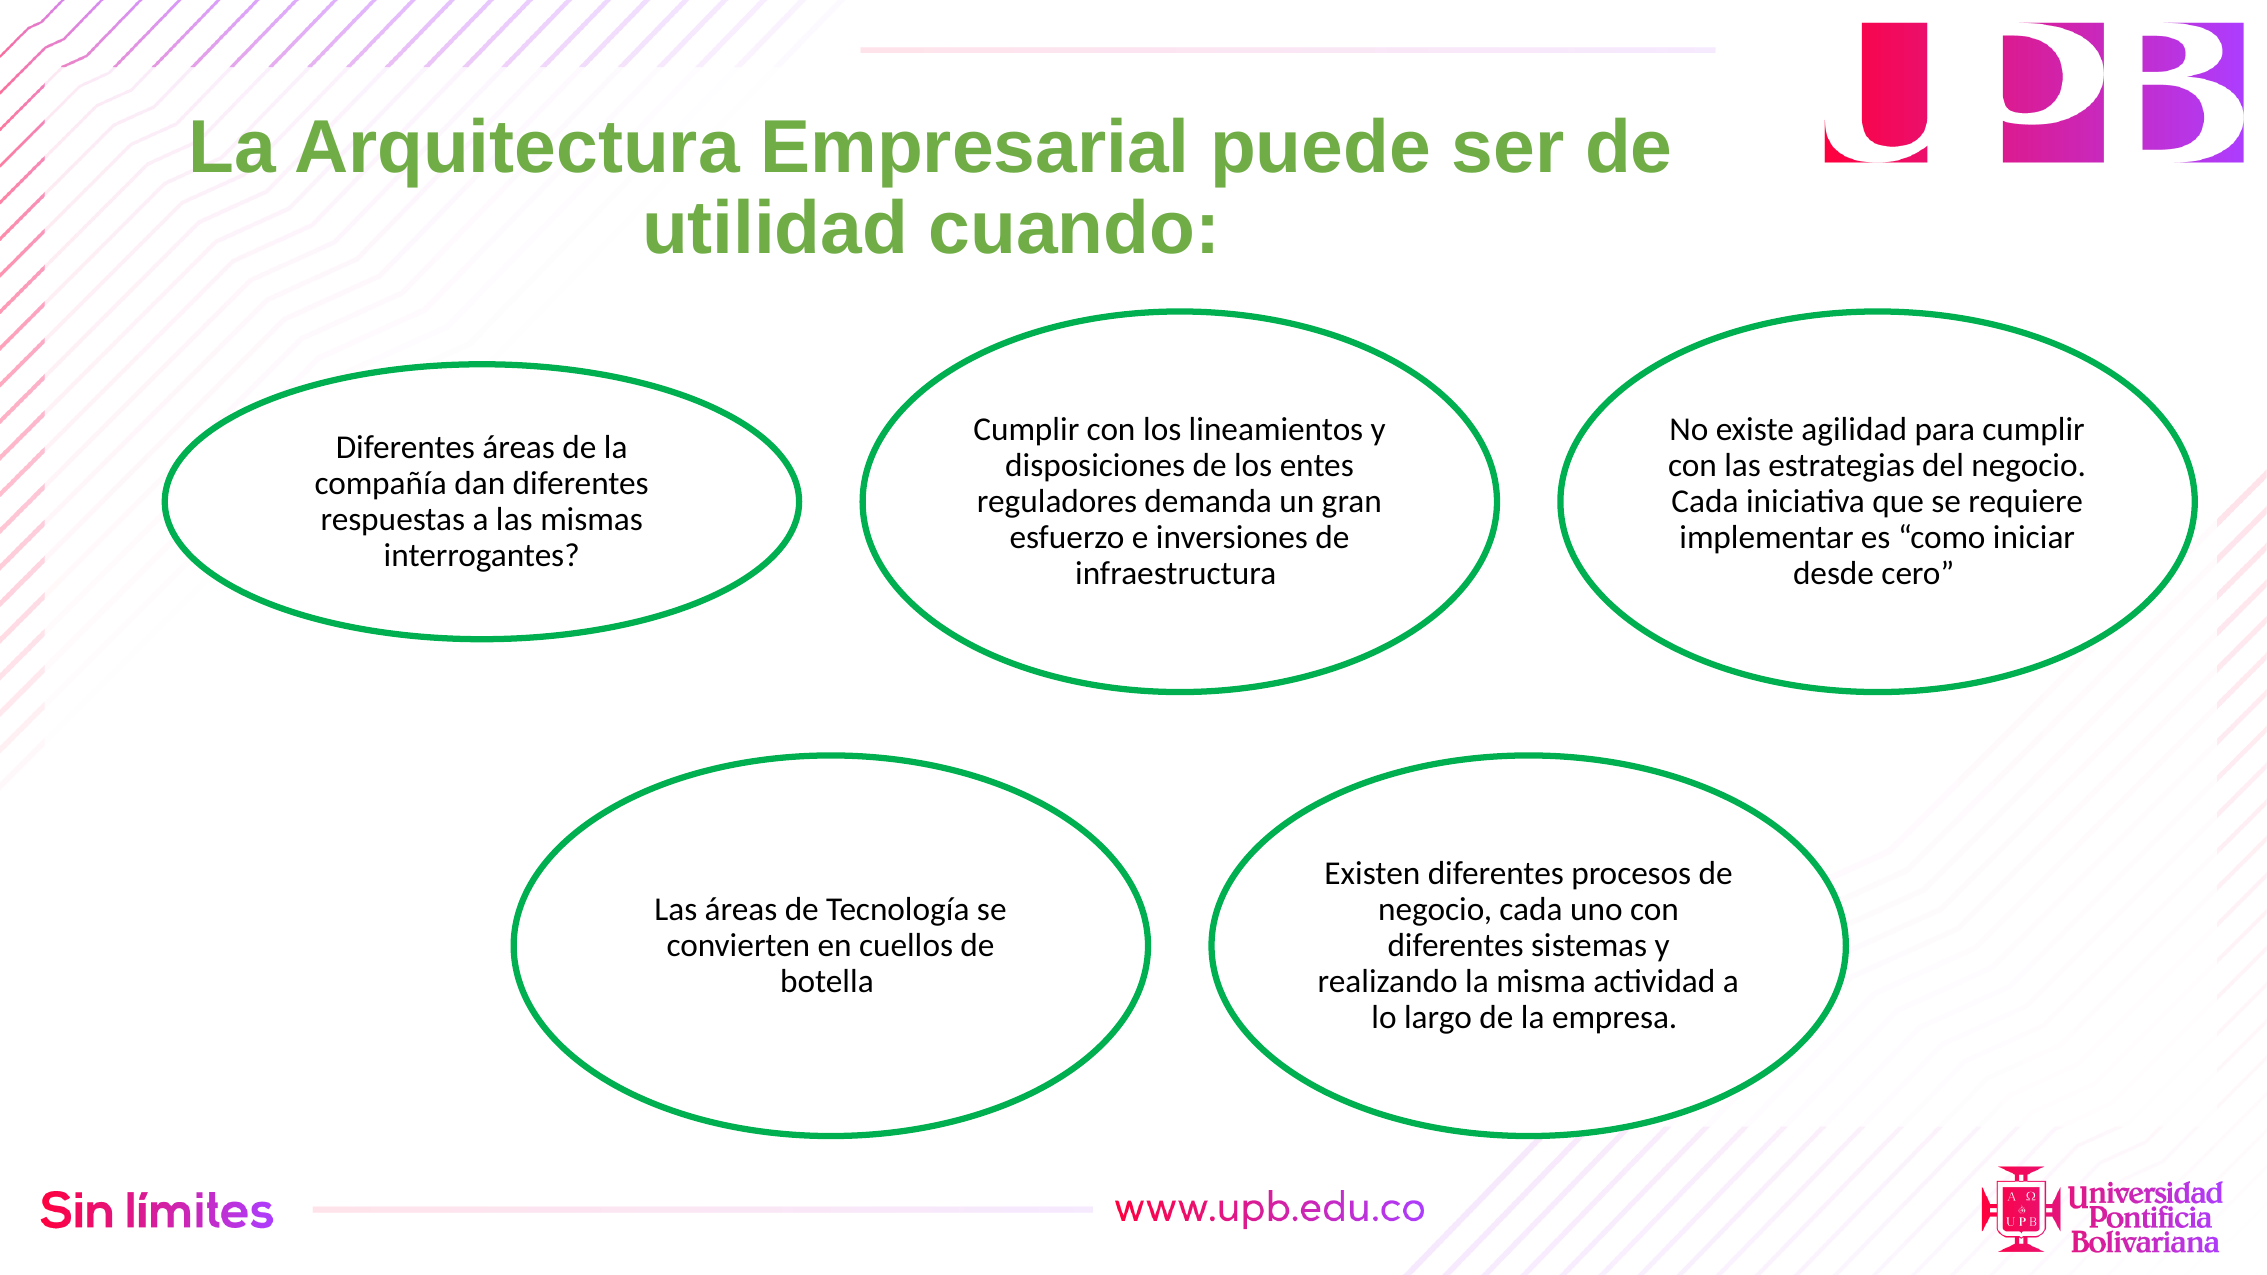

La Arquitectura Empresarial puede ser de utilidad cuando:
Diferentes áreas de la compañía dan diferentes respuestas a las mismas interrogantes?
Cumplir con los lineamientos y disposiciones de los entes reguladores demanda un gran esfuerzo e inversiones de infraestructura
No existe agilidad para cumplir con las estrategias del negocio. Cada iniciativa que se requiere implementar es “como iniciar desde cero”
Las áreas de Tecnología se convierten en cuellos de botella
Existen diferentes procesos de negocio, cada uno con diferentes sistemas y realizando la misma actividad a lo largo de la empresa.